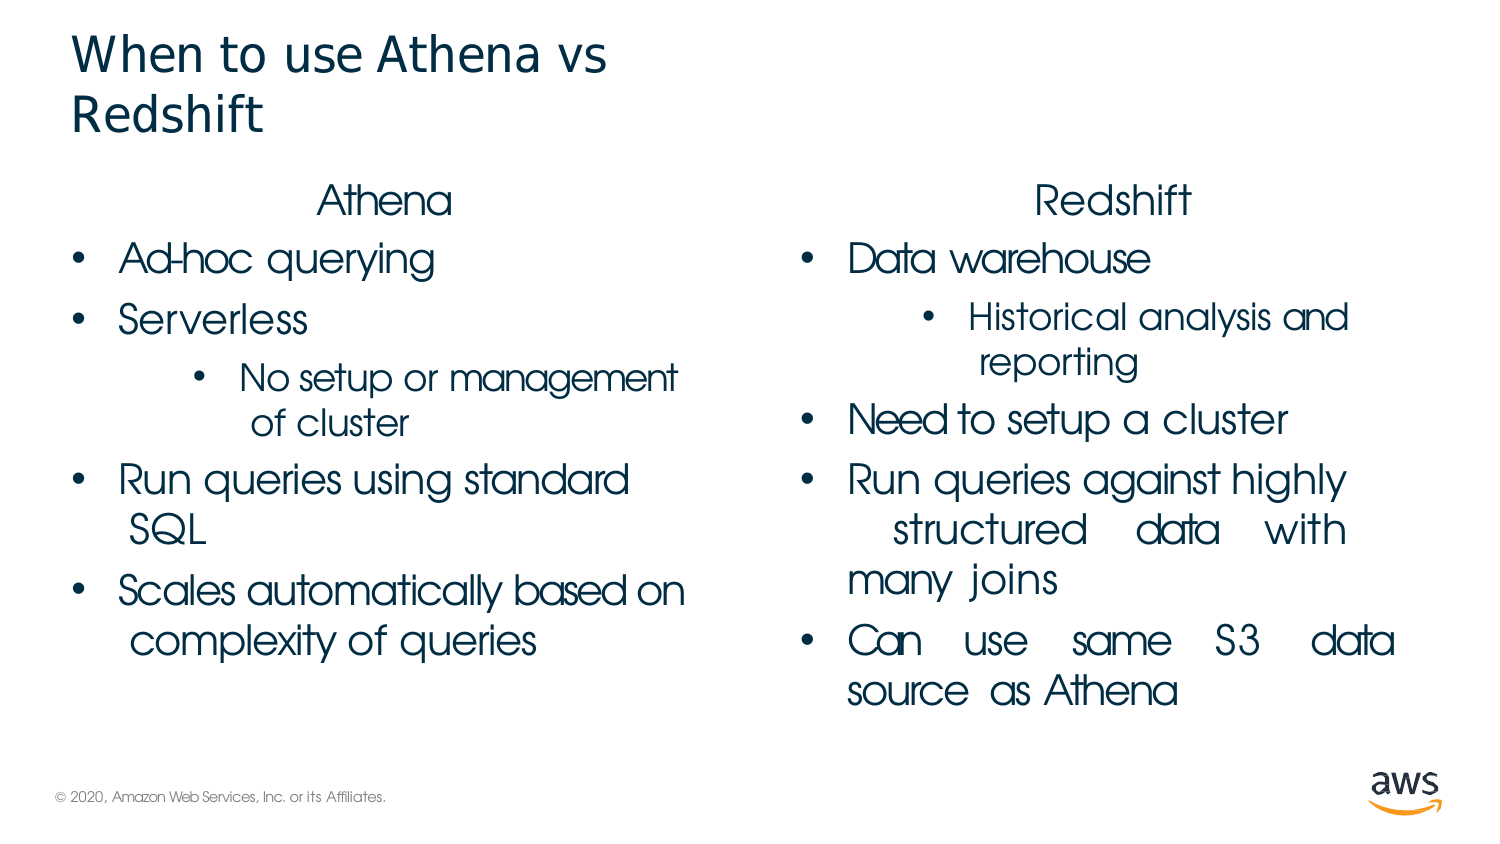

# When to use Athena vs Redshift
Athena
Ad-hoc querying
Serverless
No setup or management  of cluster
Run queries using standard  SQL
Scales automatically based on  complexity of queries
Redshift
Data warehouse
Historical analysis and  reporting
Need to setup a cluster
Run queries against highly  structured data with many  joins
Can use same S3 data source  as Athena
© 2020, Amazon Web Services, Inc. or its Affiliates.